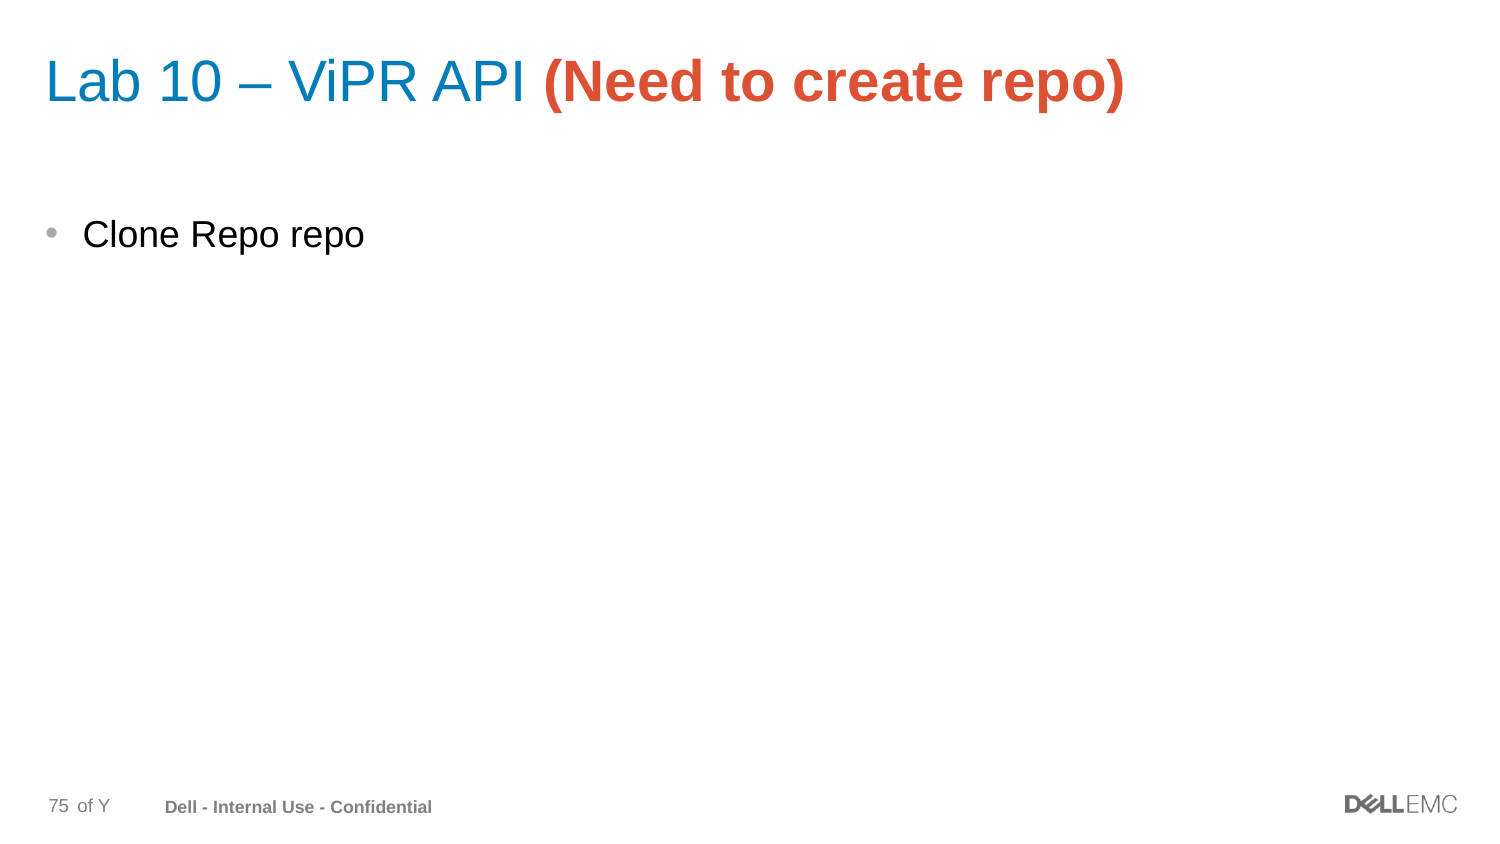

# Lab 10 – ViPR API (Need to create repo)
Clone Repo repo